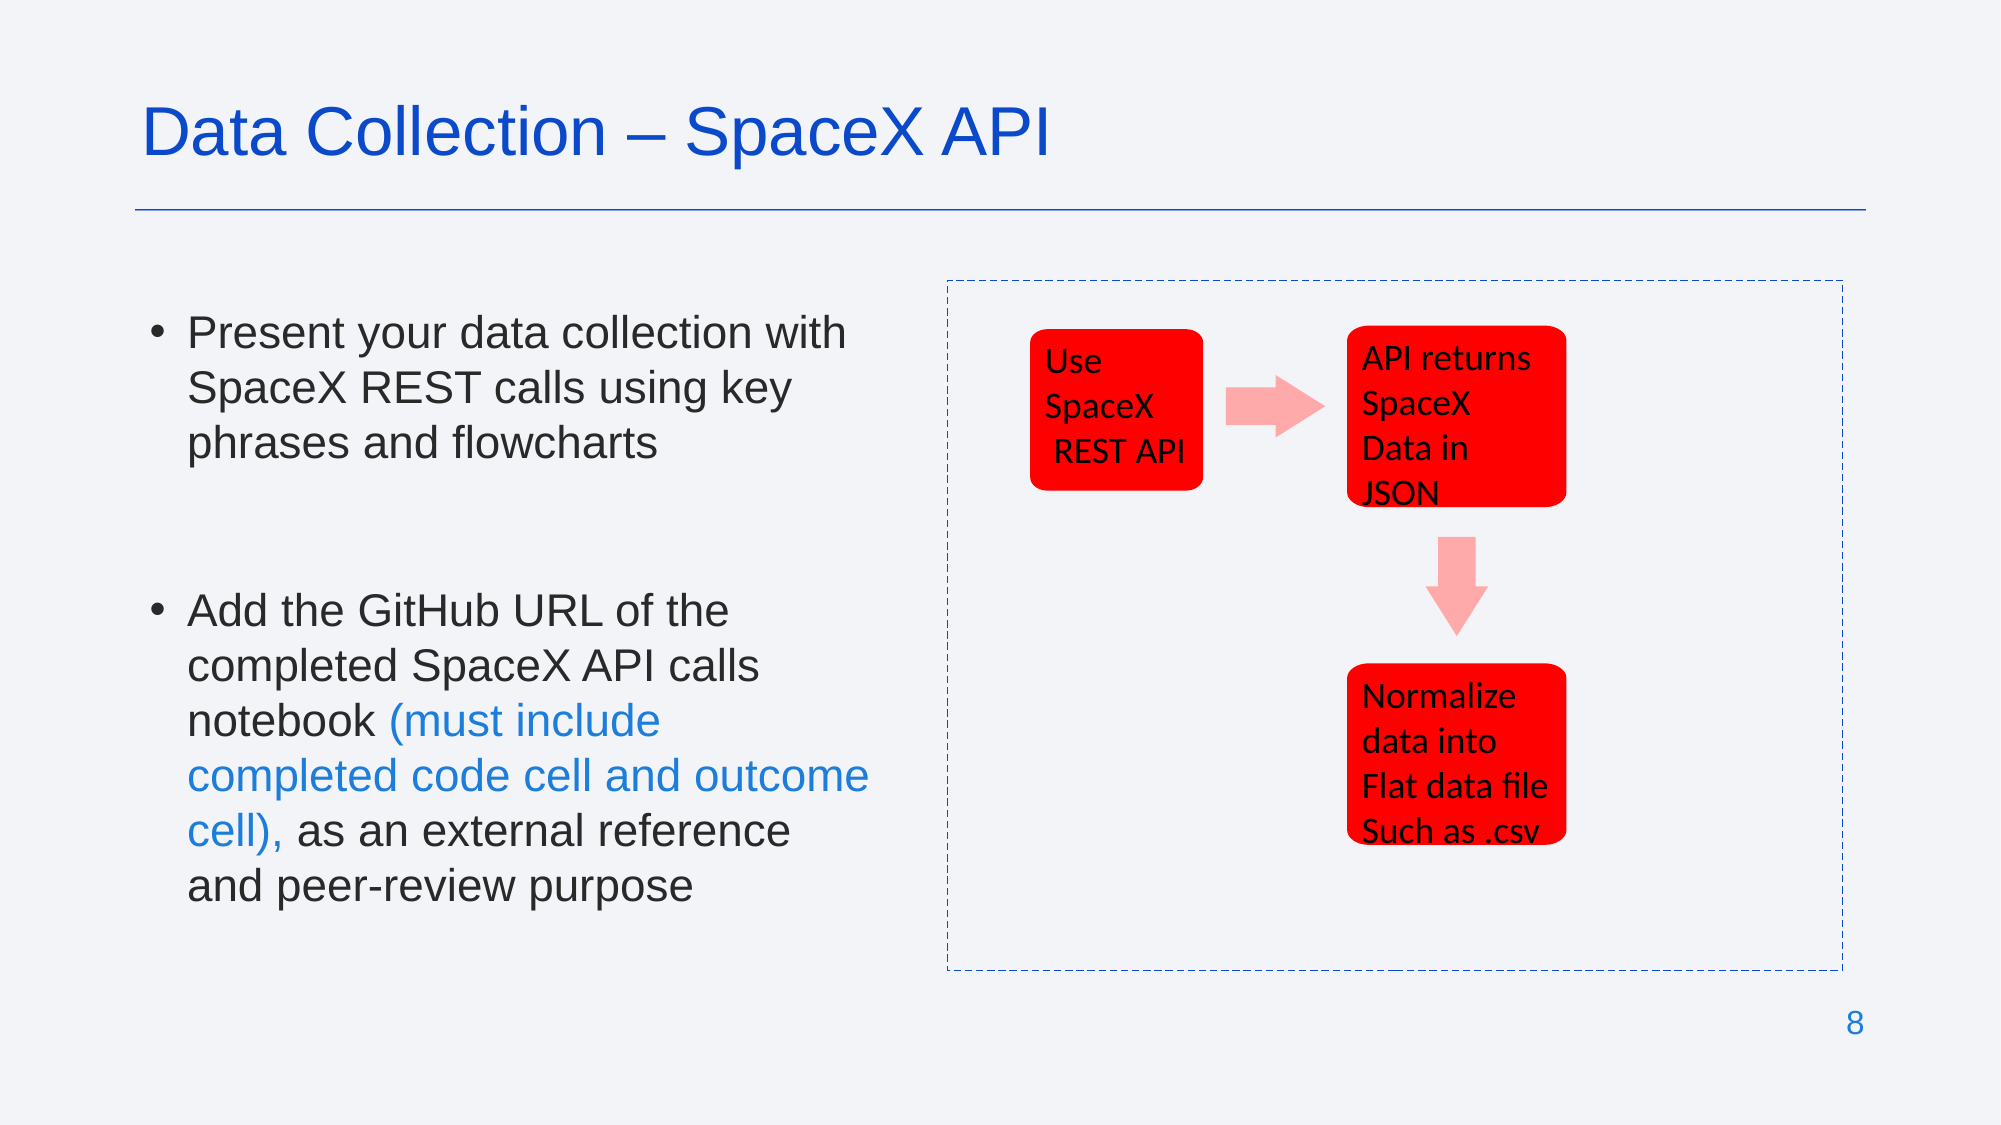

Data Collection – SpaceX API

Present your data collection with SpaceX REST calls using key phrases and flowcharts

Add the GitHub URL of the completed SpaceX API calls notebook (must include completed code cell and outcome cell), as an external reference and peer-review purpose

API returns
SpaceX
Data in JSON

Use
SpaceX
 REST API

Normalize
data into
Flat data file
Such as .csv

8